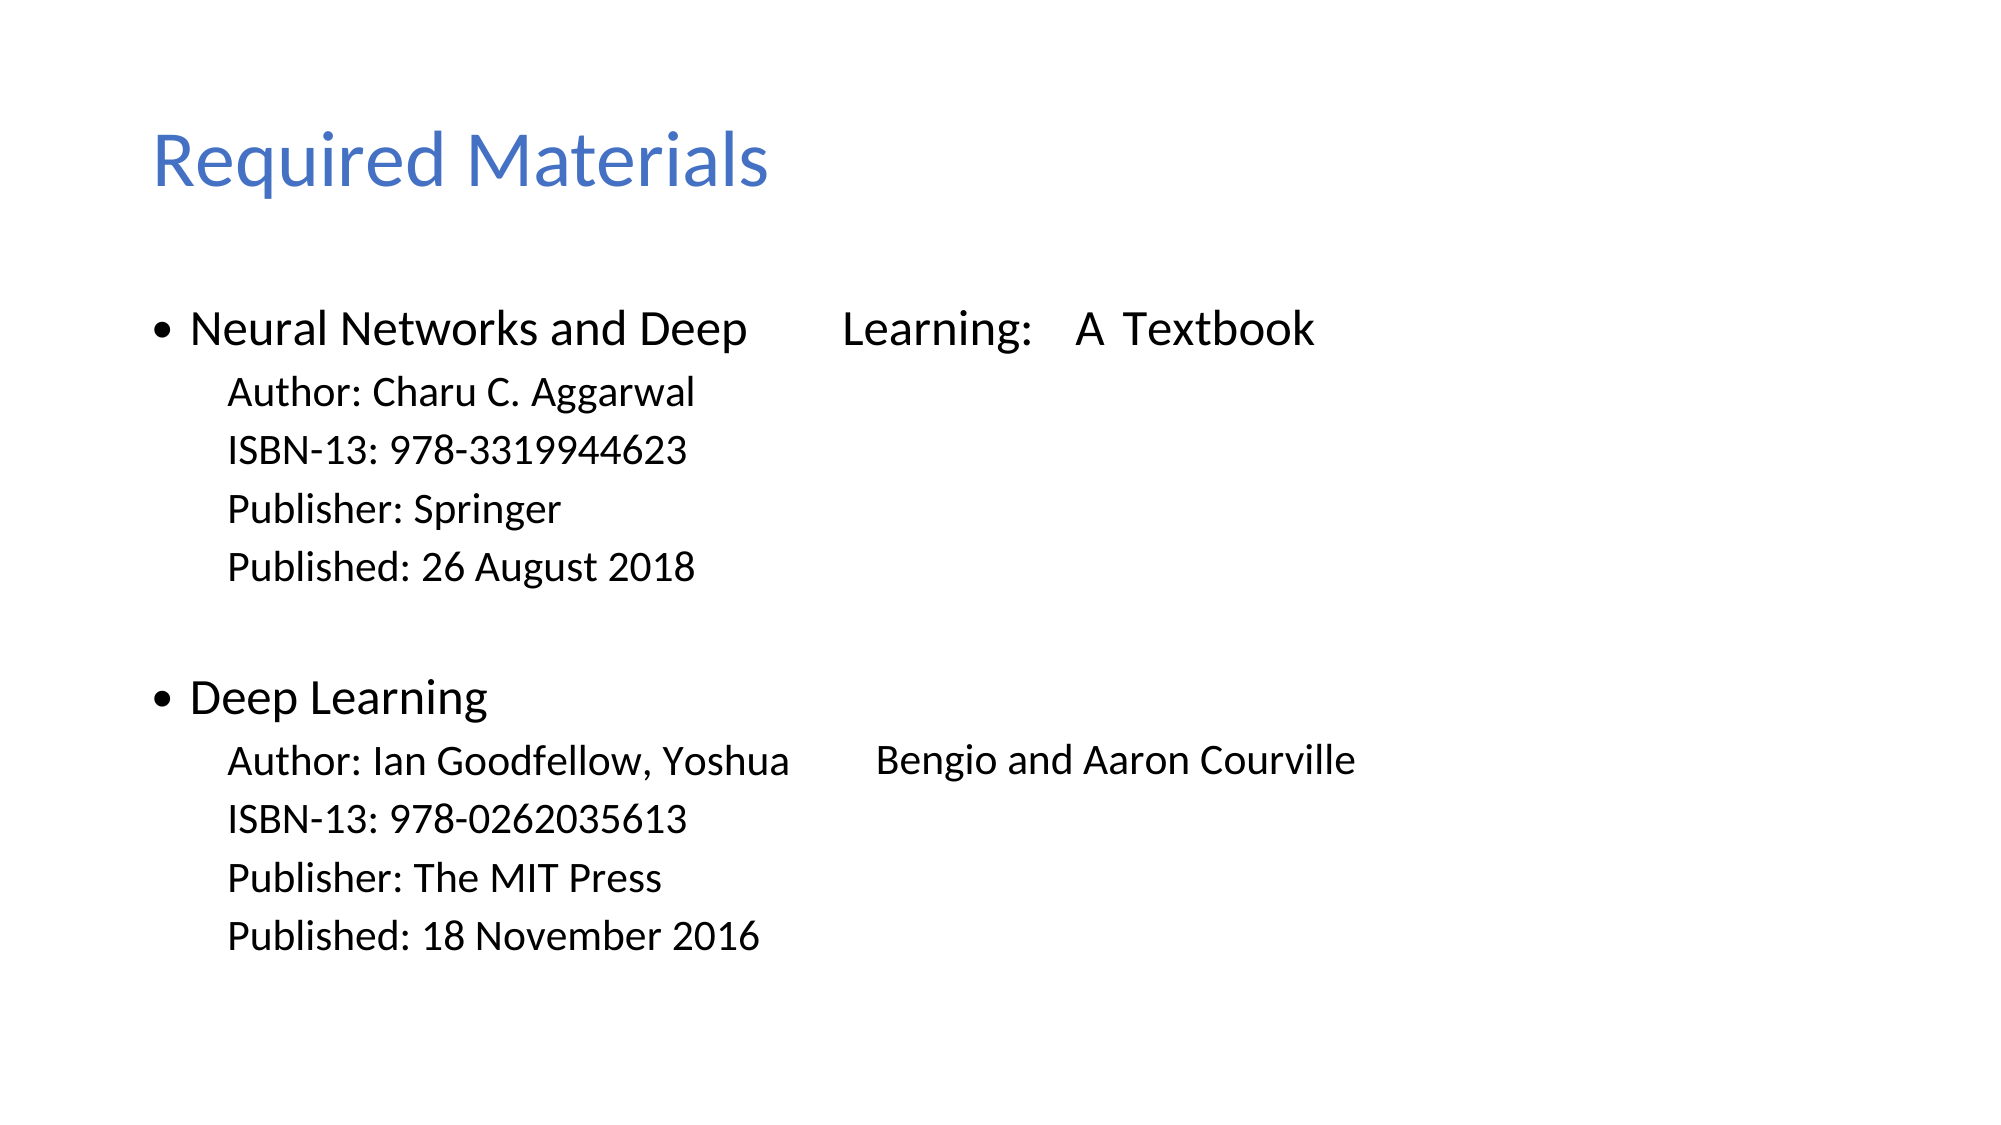

Required Materials
•
Neural Networks and Deep
Author: Charu C. Aggarwal
ISBN-13: 978-3319944623
Publisher: Springer
Published: 26 August 2018
Learning:
A
Textbook
•
Deep Learning
Author: Ian Goodfellow, Yoshua
ISBN-13: 978-0262035613
Publisher: The MIT Press
Published: 18 November 2016
Bengio and Aaron Courville